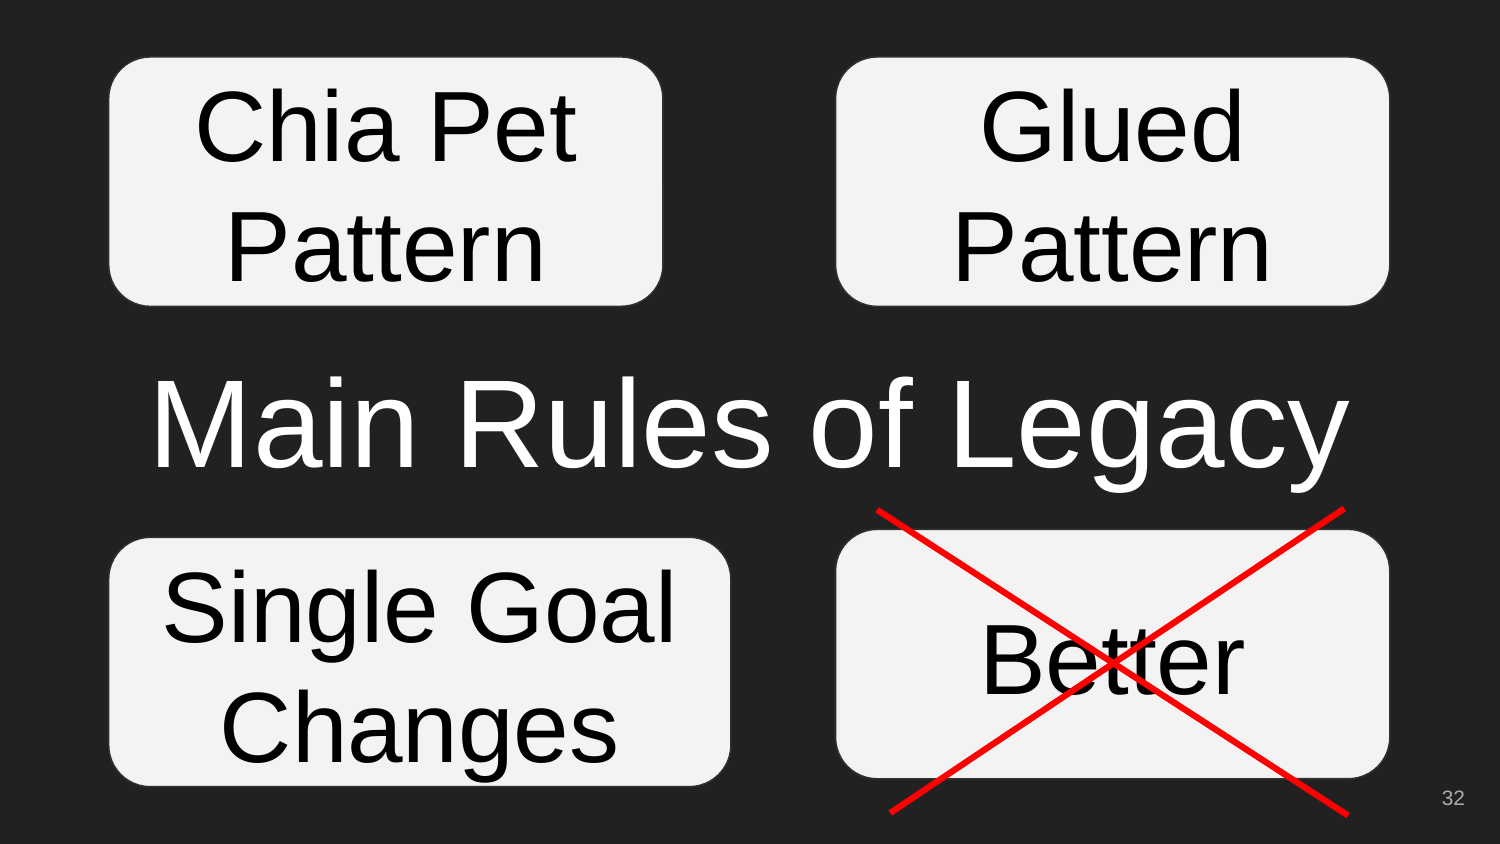

Chia Pet Pattern
Glued Pattern
# Main Rules of Legacy
Best
Better
Single Goal Changes
32